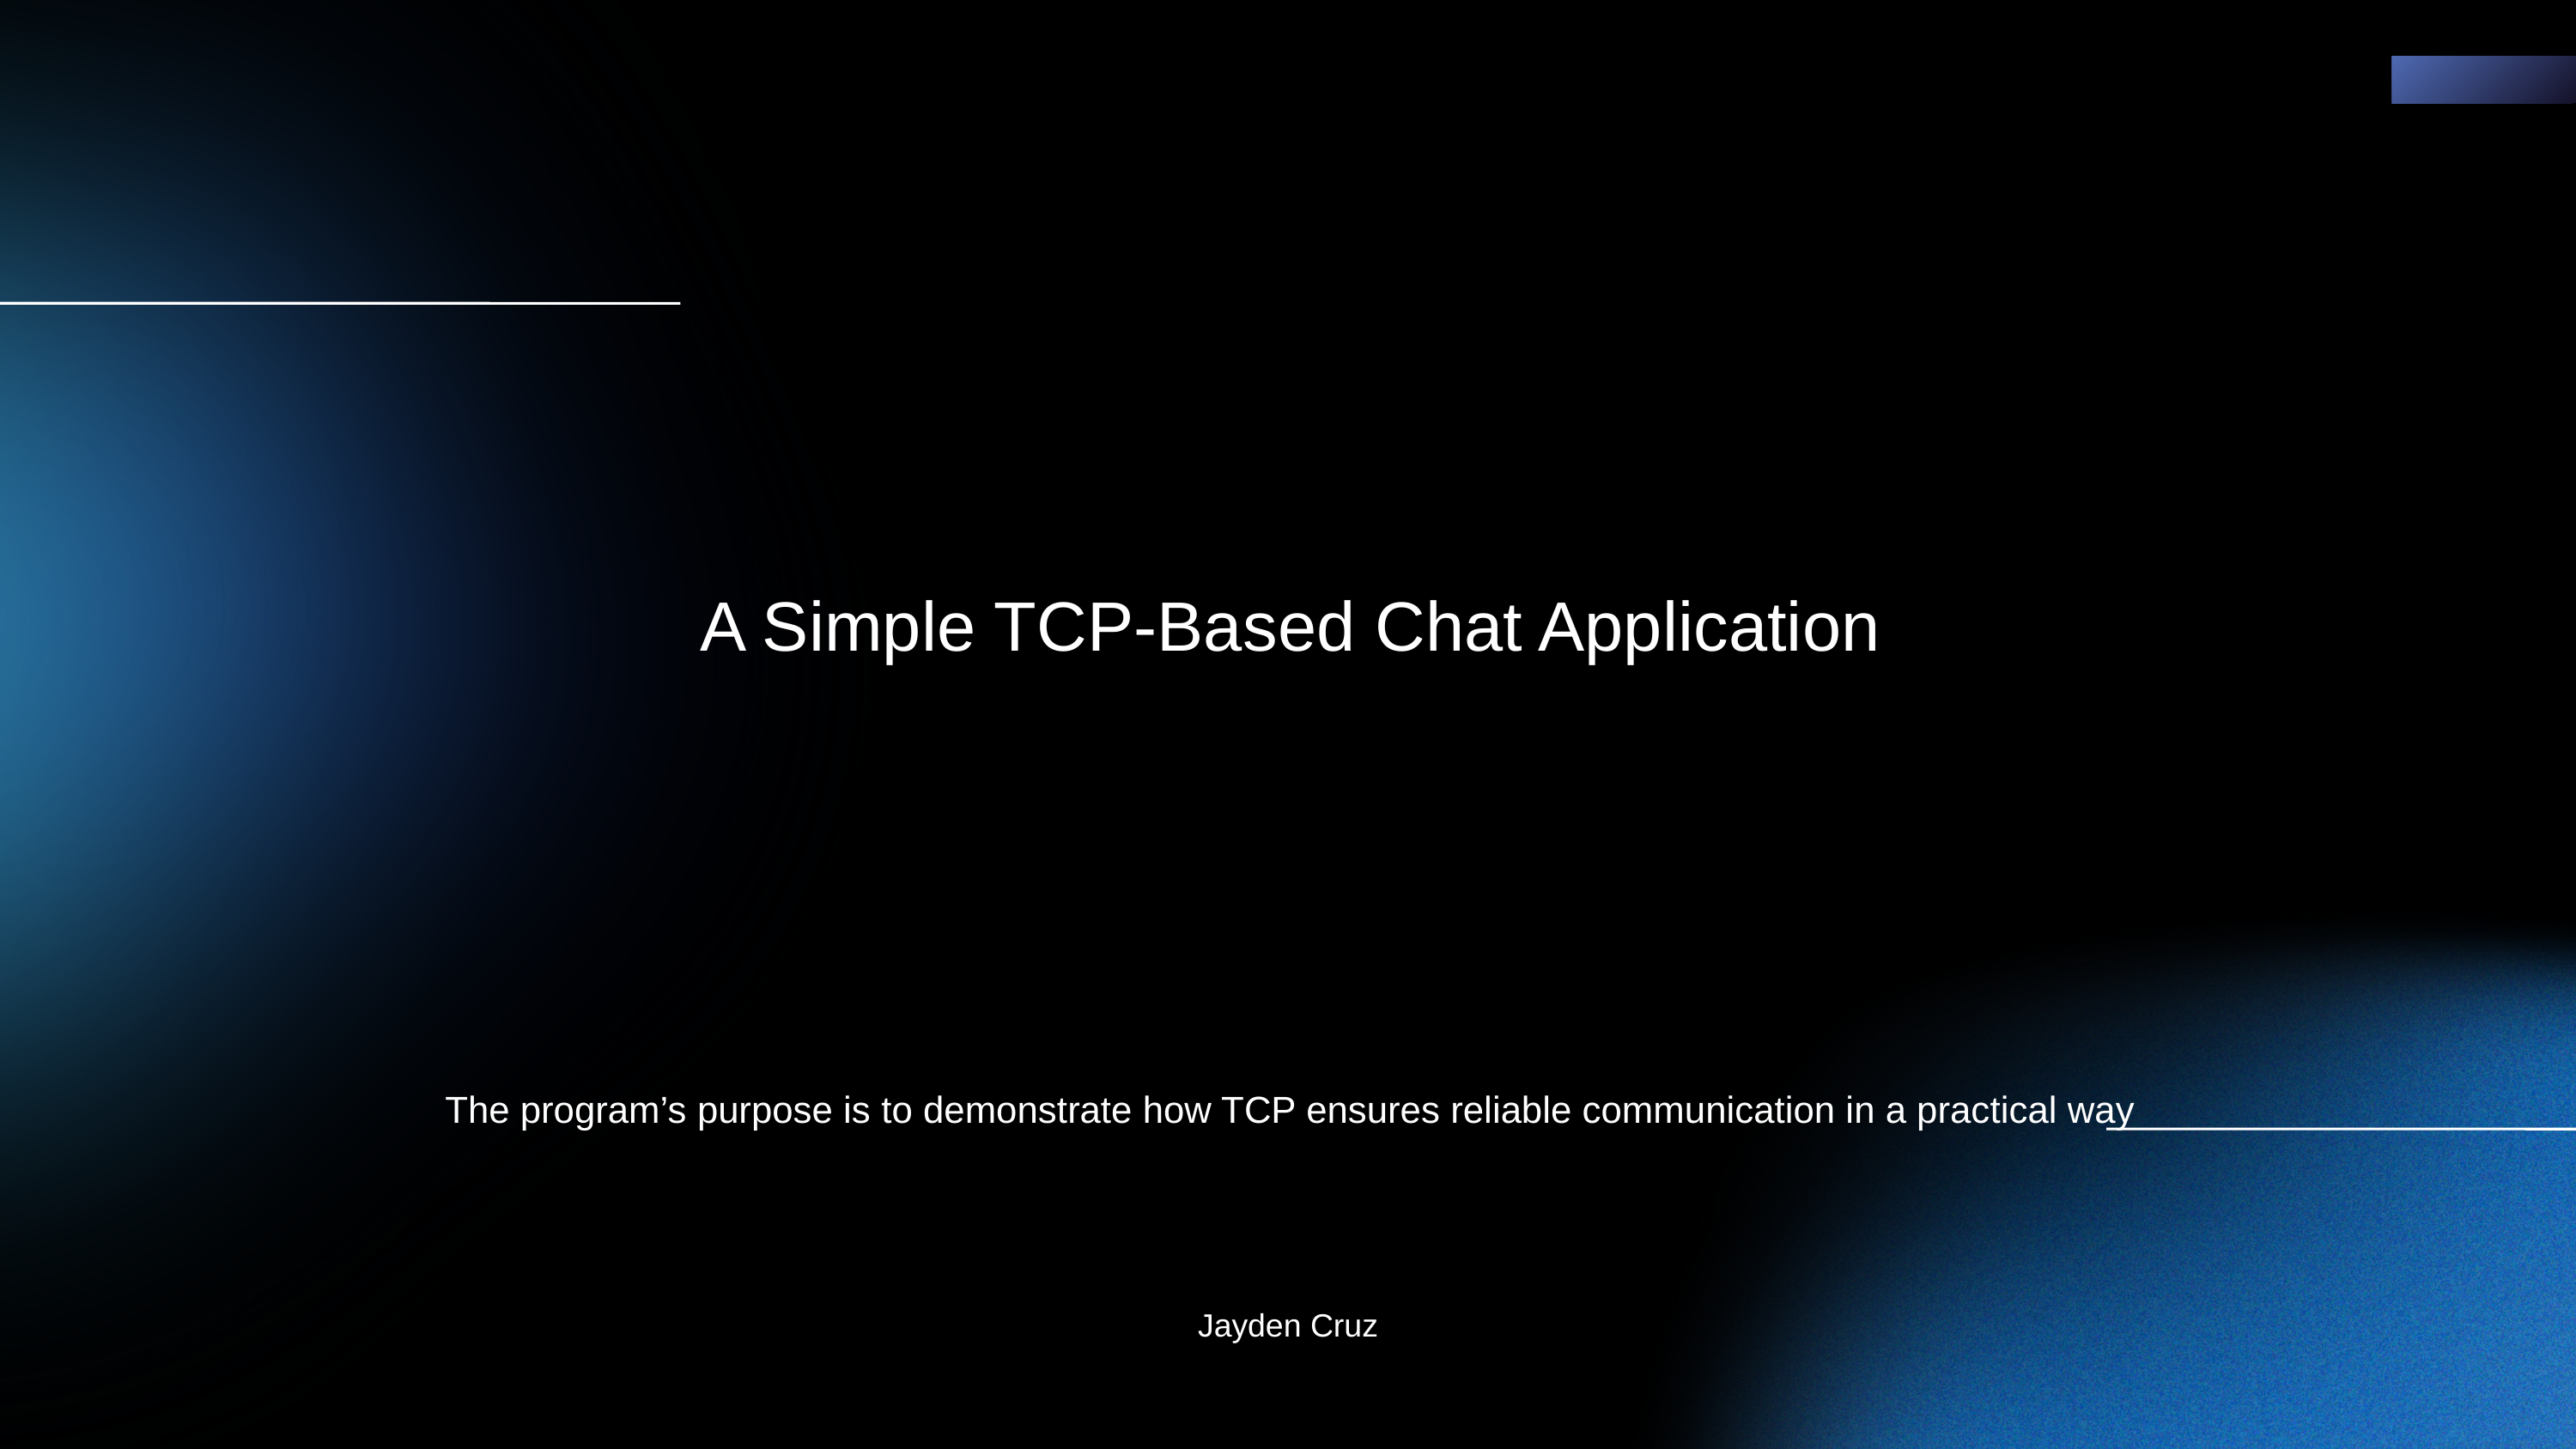

A Simple TCP-Based Chat Application

The program’s purpose is to demonstrate how TCP ensures reliable communication in a practical way

Jayden Cruz